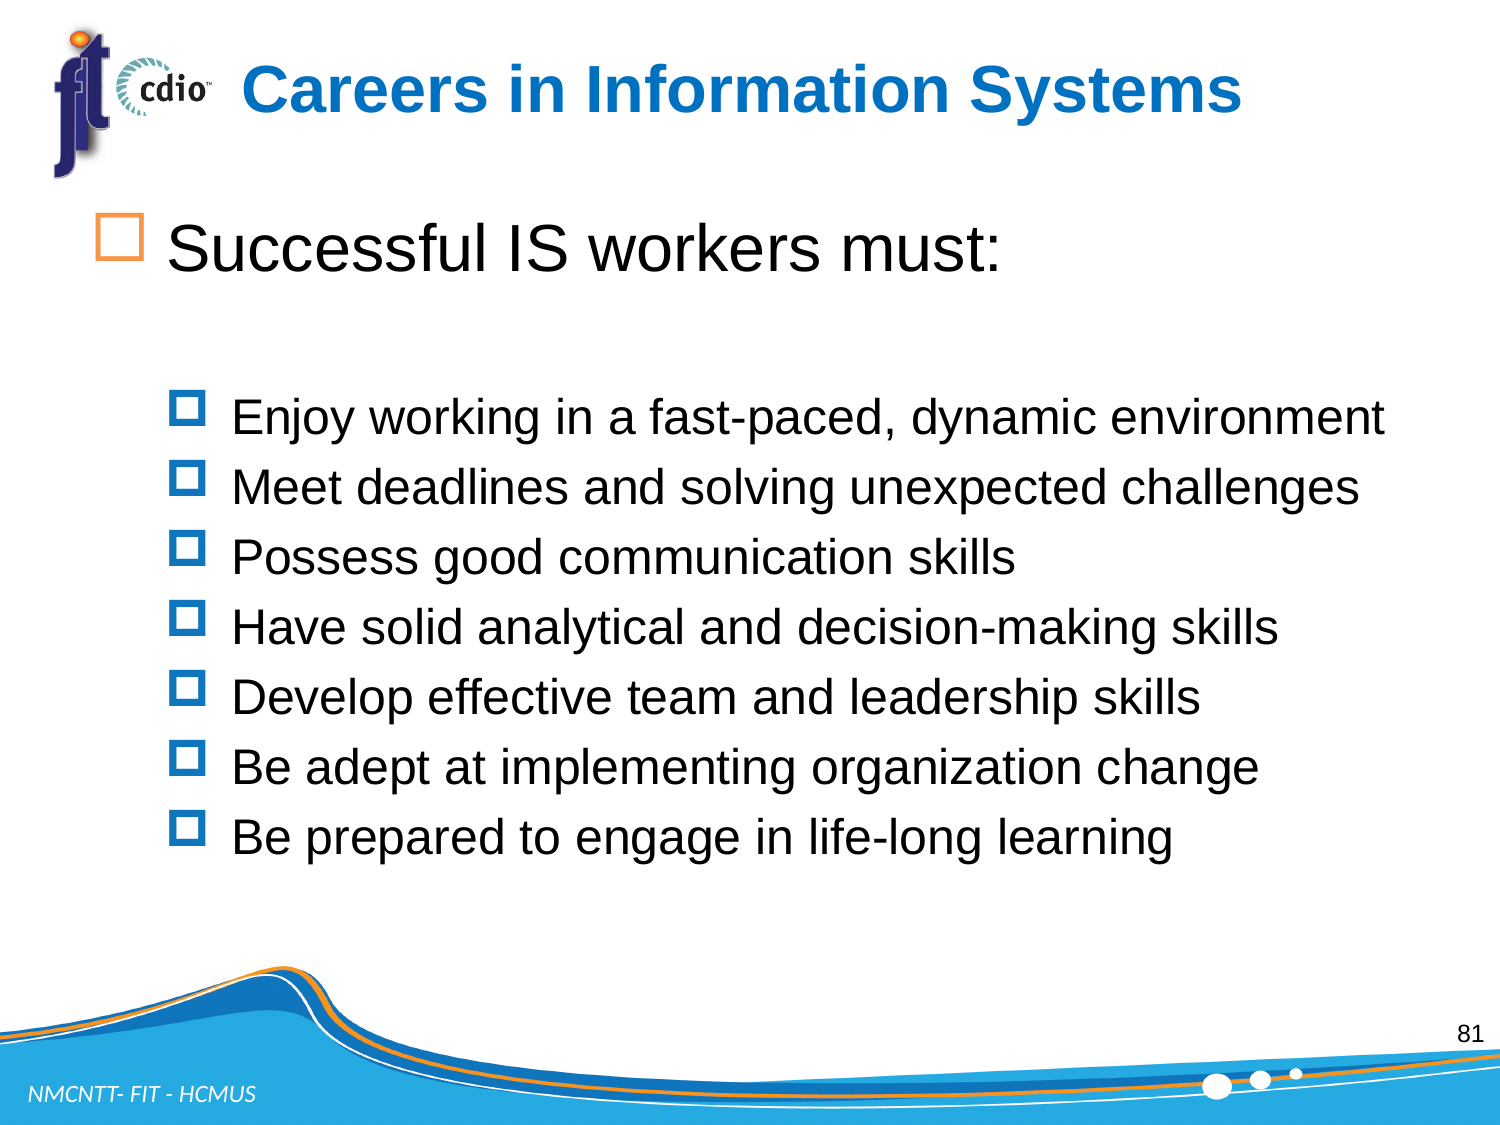

# Careers in Information Systems
Successful IS workers must:

Enjoy working in a fast-paced, dynamic environment
Meet deadlines and solving unexpected challenges
Possess good communication skills
Have solid analytical and decision-making skills
Develop effective team and leadership skills
Be adept at implementing organization change
Be prepared to engage in life-long learning

81
NMCNTT- FIT - HCMUS